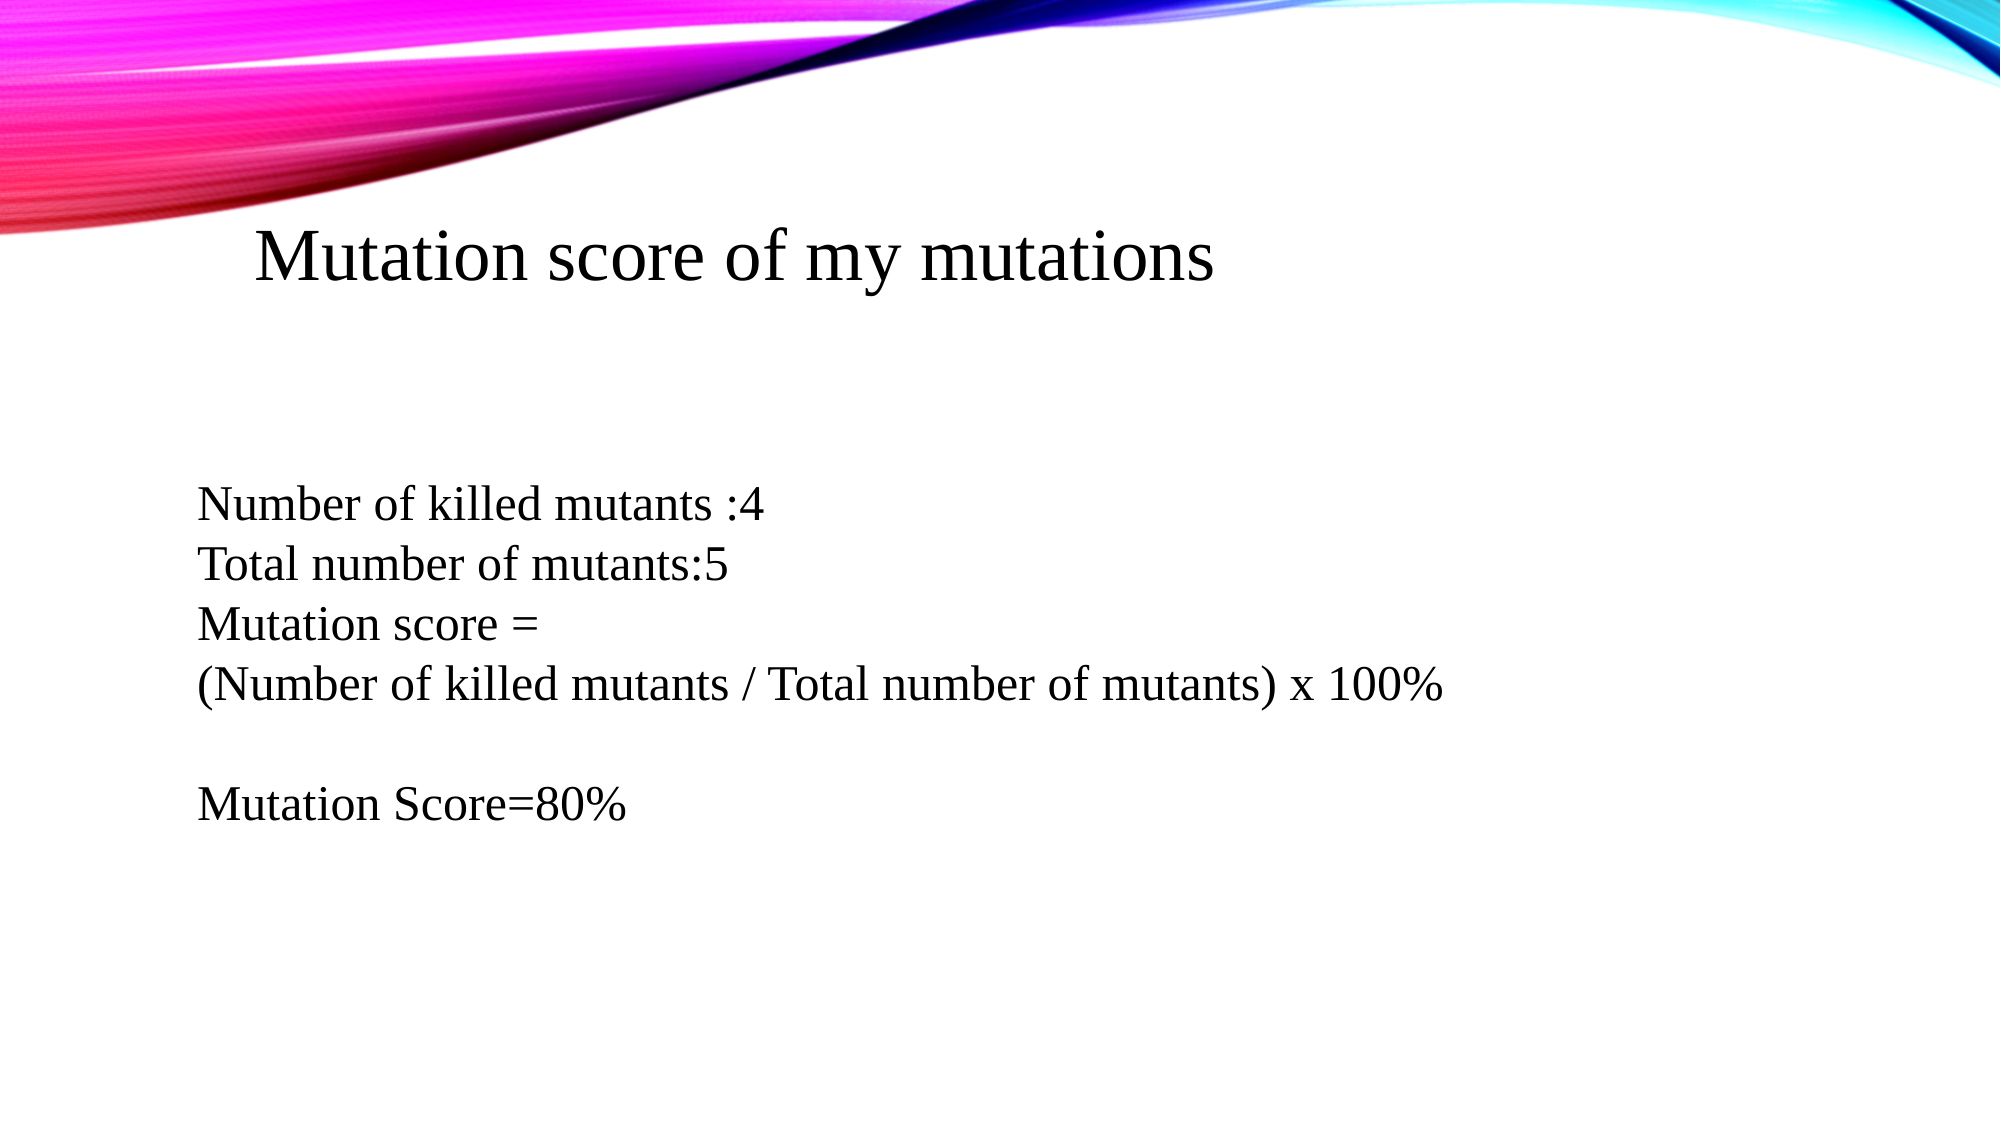

Mutation score of my mutations
Number of killed mutants :4
Total number of mutants:5
Mutation score =
(Number of killed mutants / Total number of mutants) x 100%

Mutation Score=80%